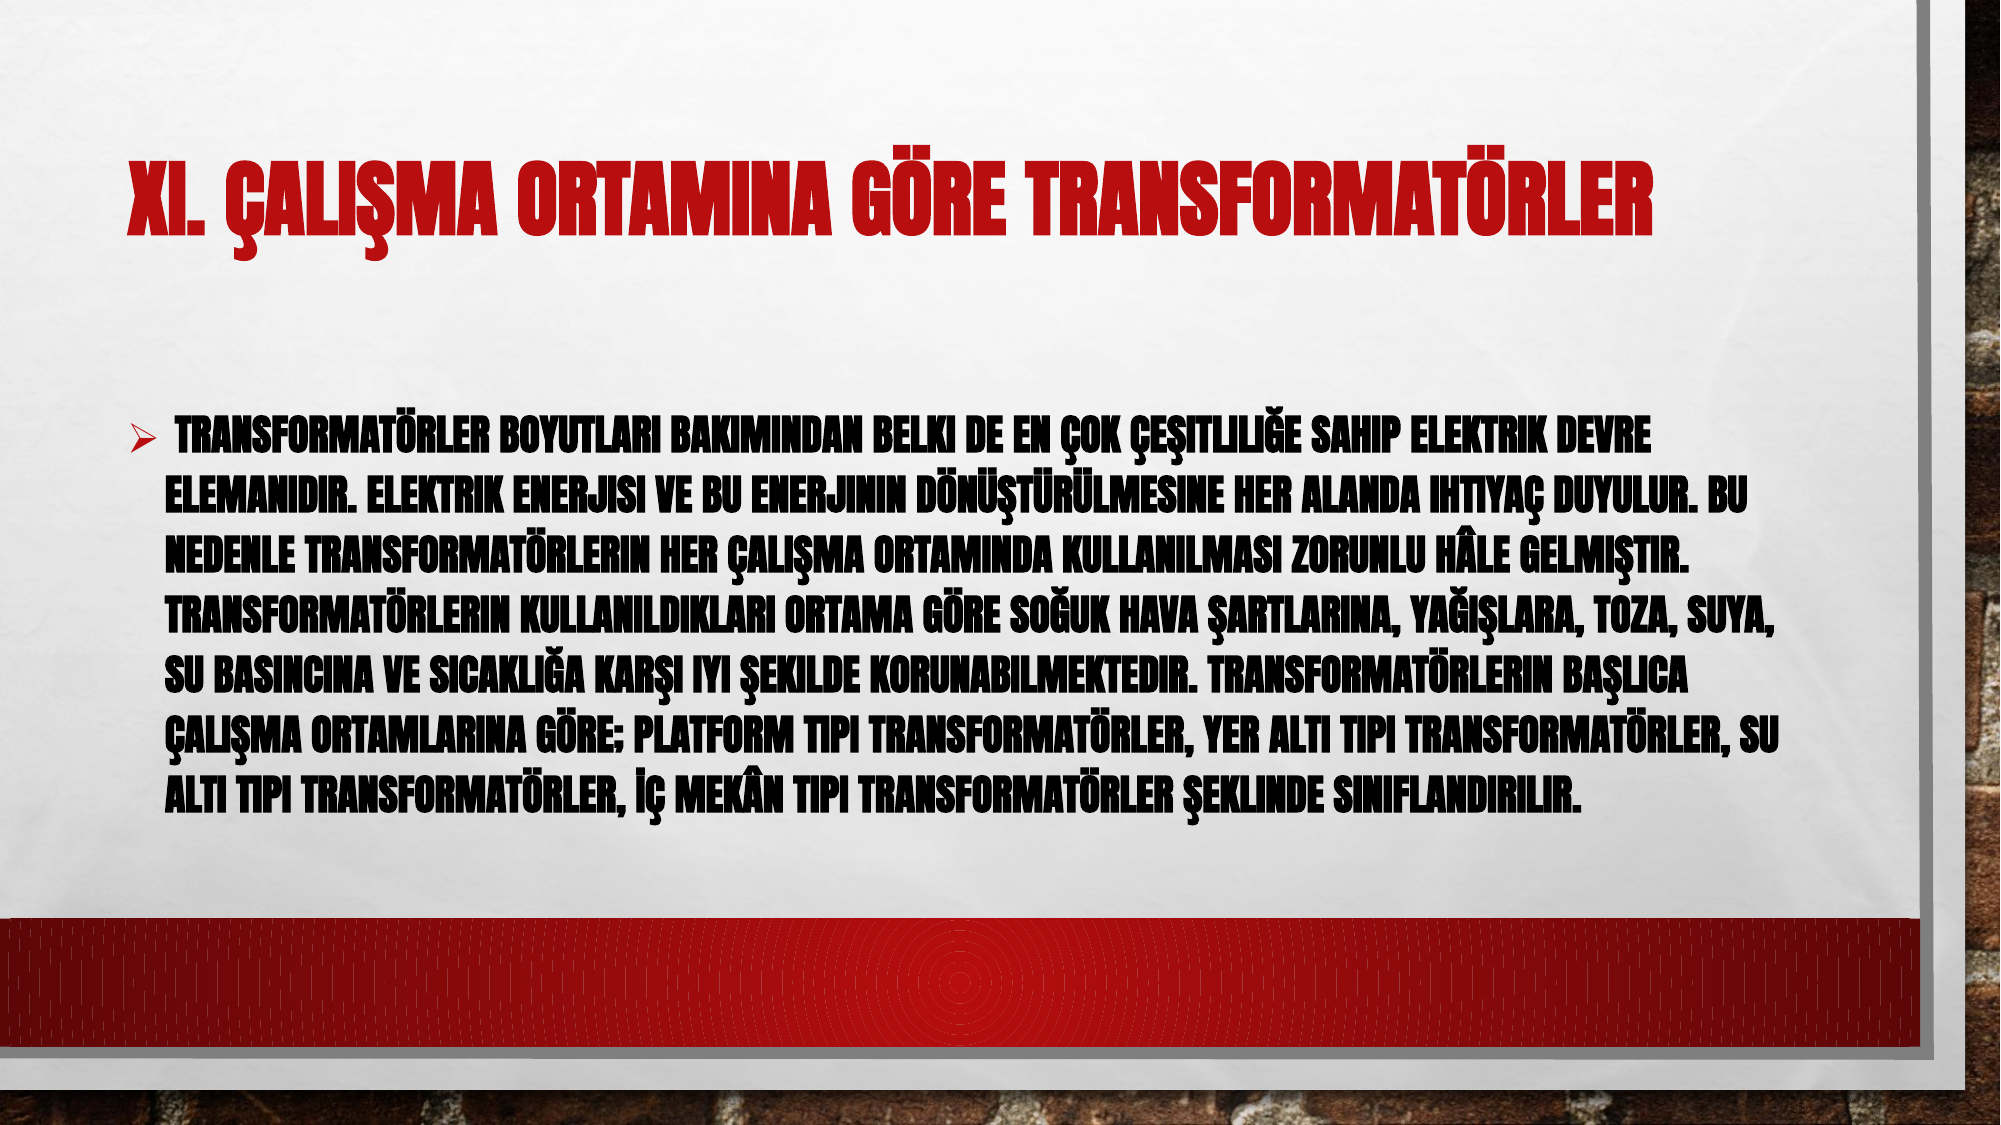

# XI. ÇALIŞMA ORTAMINA GÖRE TRANSFORMATÖRLER
 TRANSFORMATÖRLER BOYUTLARI BAKIMINDAN BELKI DE EN ÇOK ÇEŞITLILIĞE SAHIP ELEKTRIK DEVRE ELEMANIDIR. ELEKTRIK ENERJISI VE BU ENERJININ DÖNÜŞTÜRÜLMESINE HER ALANDA IHTIYAÇ DUYULUR. BU NEDENLE TRANSFORMATÖRLERIN HER ÇALIŞMA ORTAMINDA KULLANILMASI ZORUNLU HÂLE GELMIŞTIR. TRANSFORMATÖRLERIN KULLANILDIKLARI ORTAMA GÖRE SOĞUK HAVA ŞARTLARINA, YAĞIŞLARA, TOZA, SUYA, SU BASINCINA VE SICAKLIĞA KARŞI IYI ŞEKILDE KORUNABILMEKTEDIR. TRANSFORMATÖRLERIN BAŞLICA ÇALIŞMA ORTAMLARINA GÖRE; PLATFORM TIPI TRANSFORMATÖRLER, YER ALTI TIPI TRANSFORMATÖRLER, SU ALTI TIPI TRANSFORMATÖRLER, İÇ MEKÂN TIPI TRANSFORMATÖRLER ŞEKLINDE SINIFLANDIRILIR.